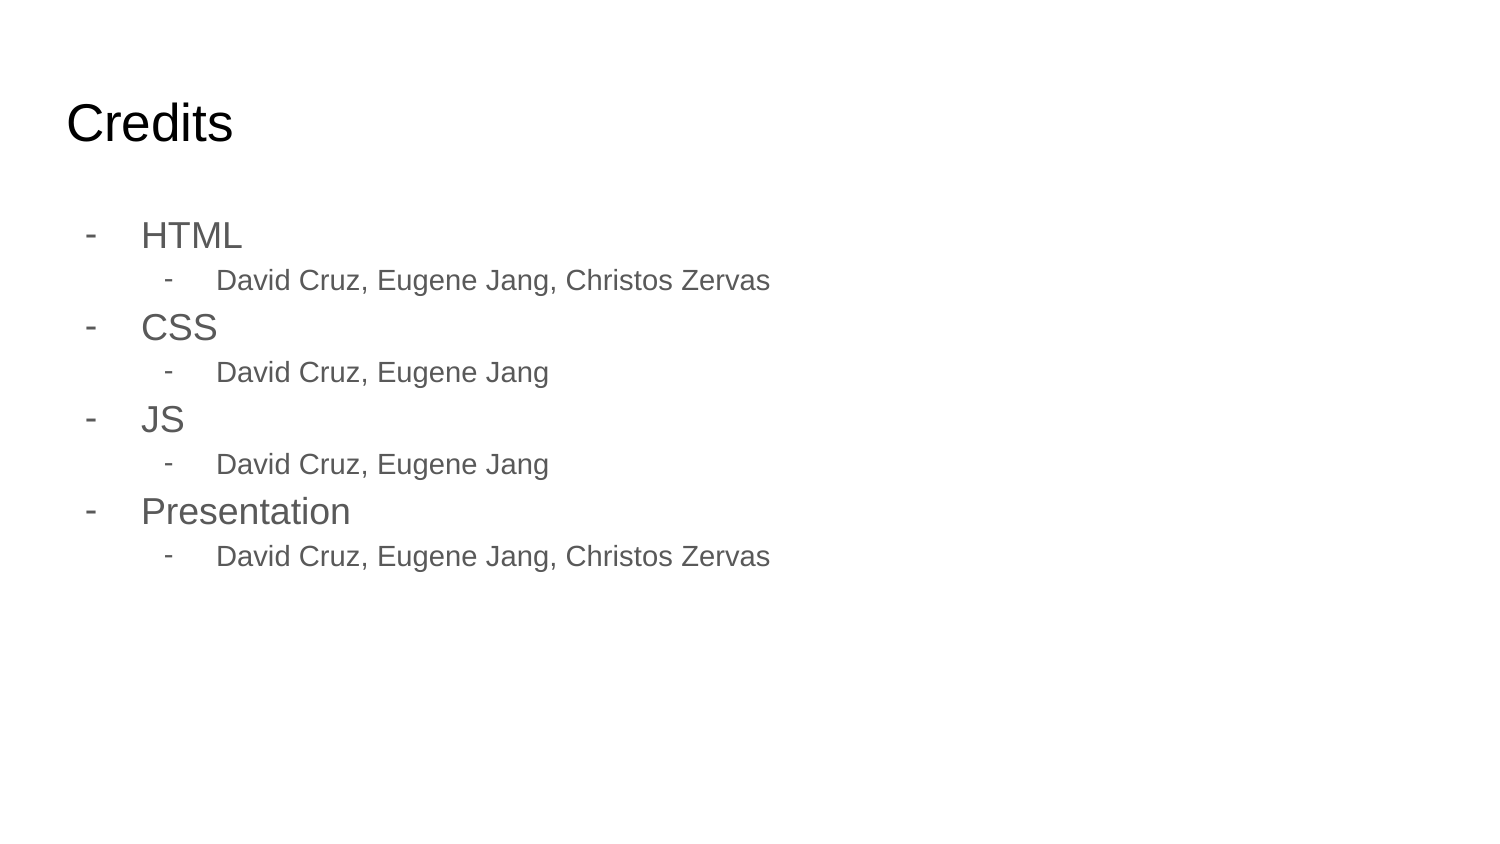

# Credits
HTML
David Cruz, Eugene Jang, Christos Zervas
CSS
David Cruz, Eugene Jang
JS
David Cruz, Eugene Jang
Presentation
David Cruz, Eugene Jang, Christos Zervas